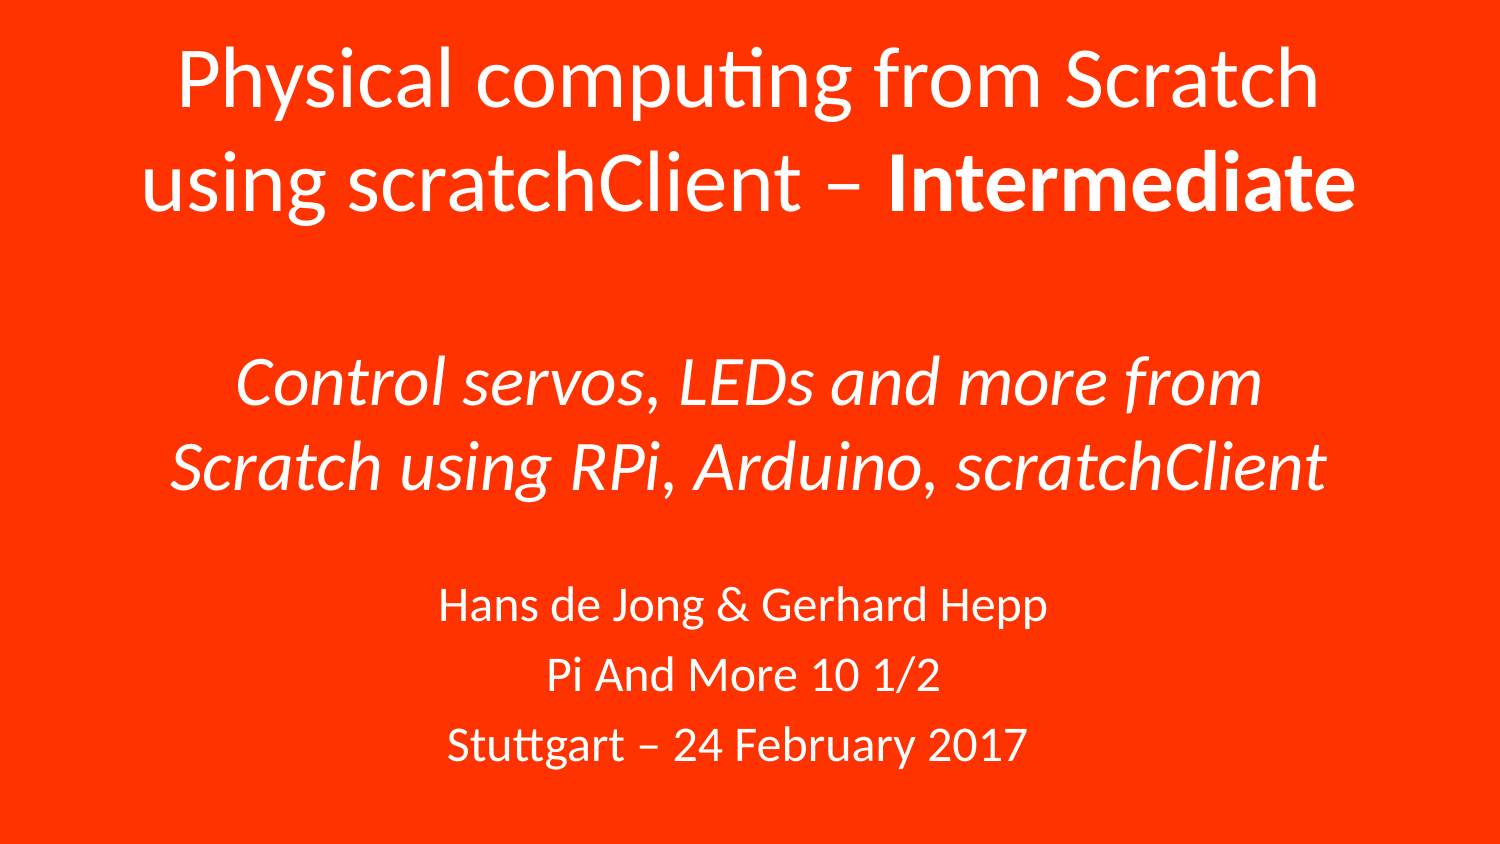

# Physical computing from Scratch using scratchClient – Intermediate Control servos, LEDs and more from Scratch using RPi, Arduino, scratchClient
Hans de Jong & Gerhard Hepp
Pi And More 10 1/2
Stuttgart – 24 February 2017